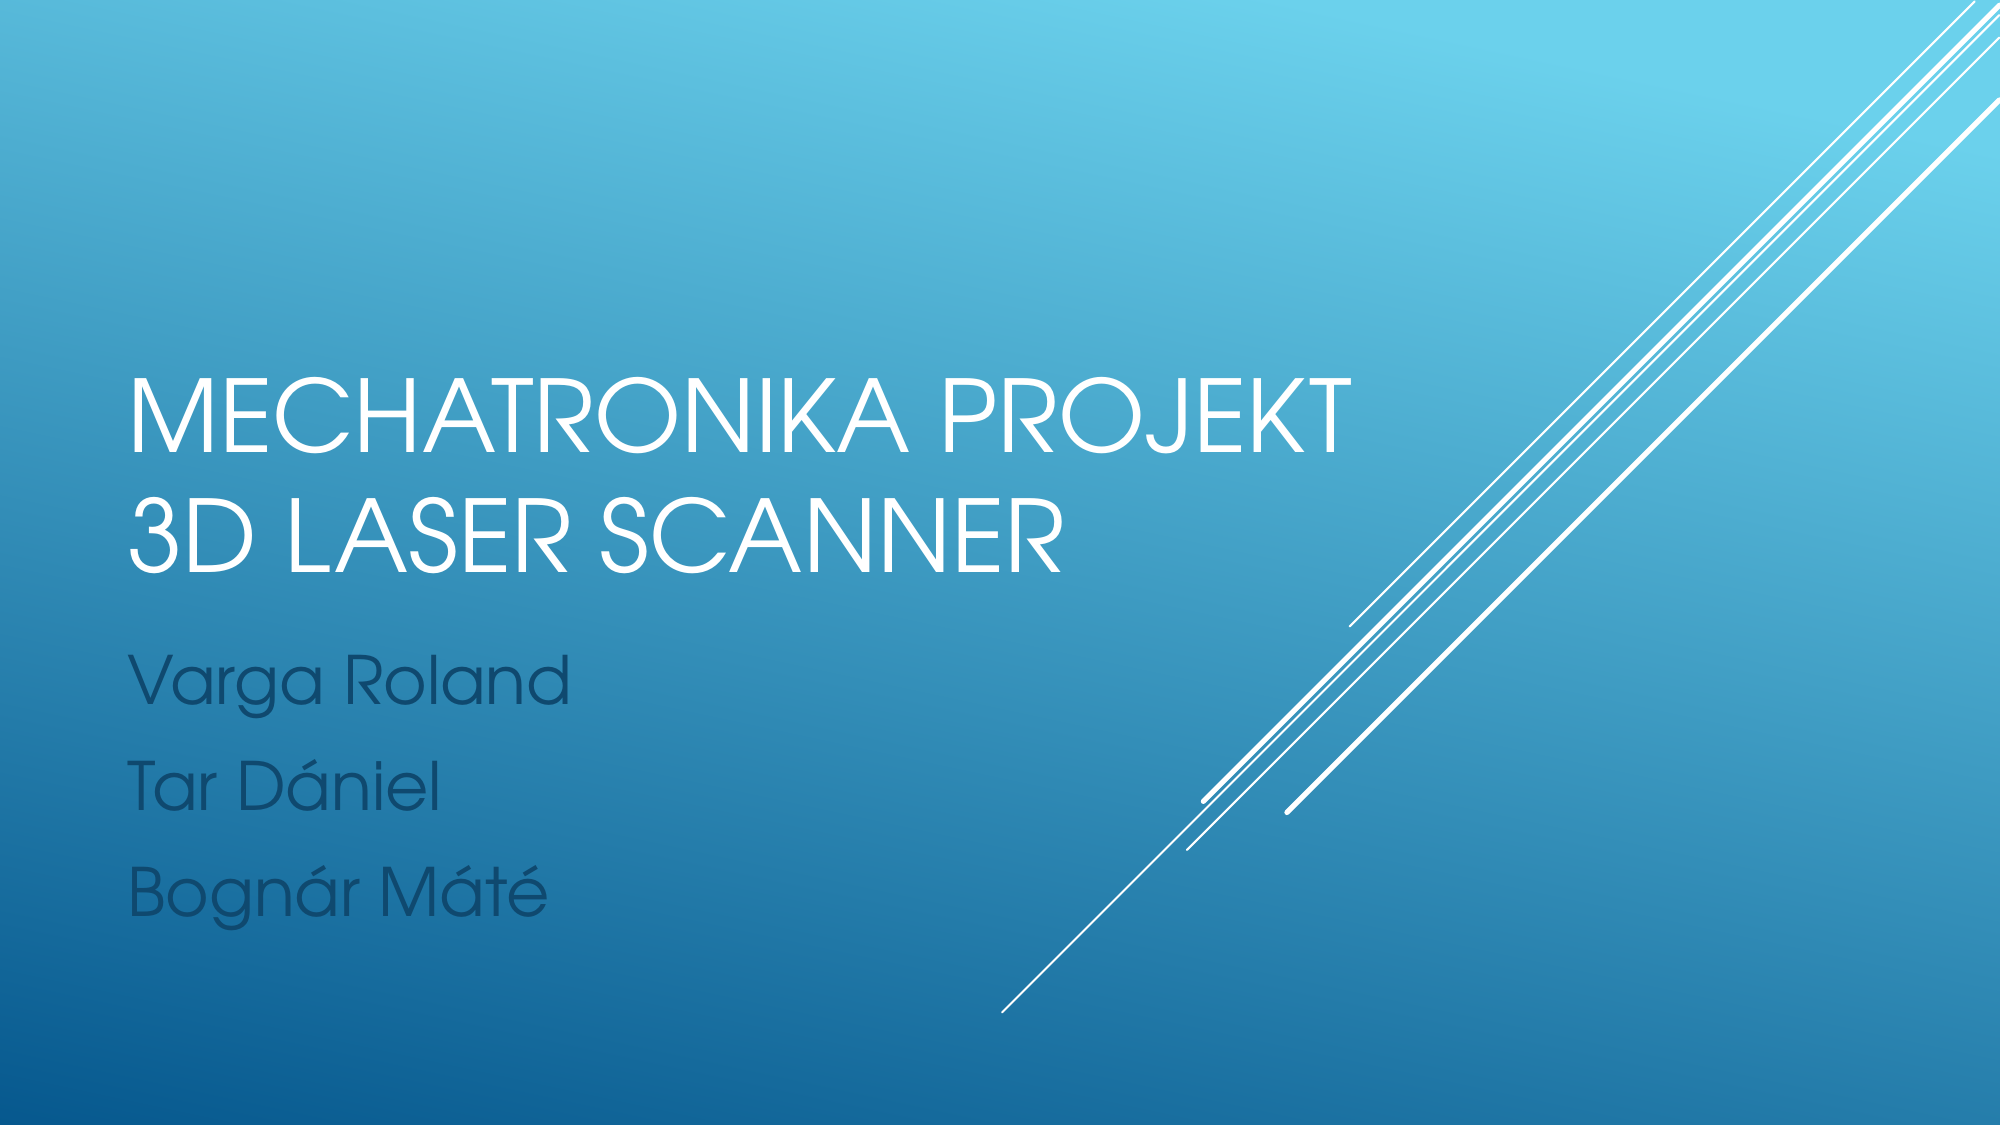

# Mechatronika Projekt 3d laser scanner
Varga Roland
Tar Dániel
Bognár Máté